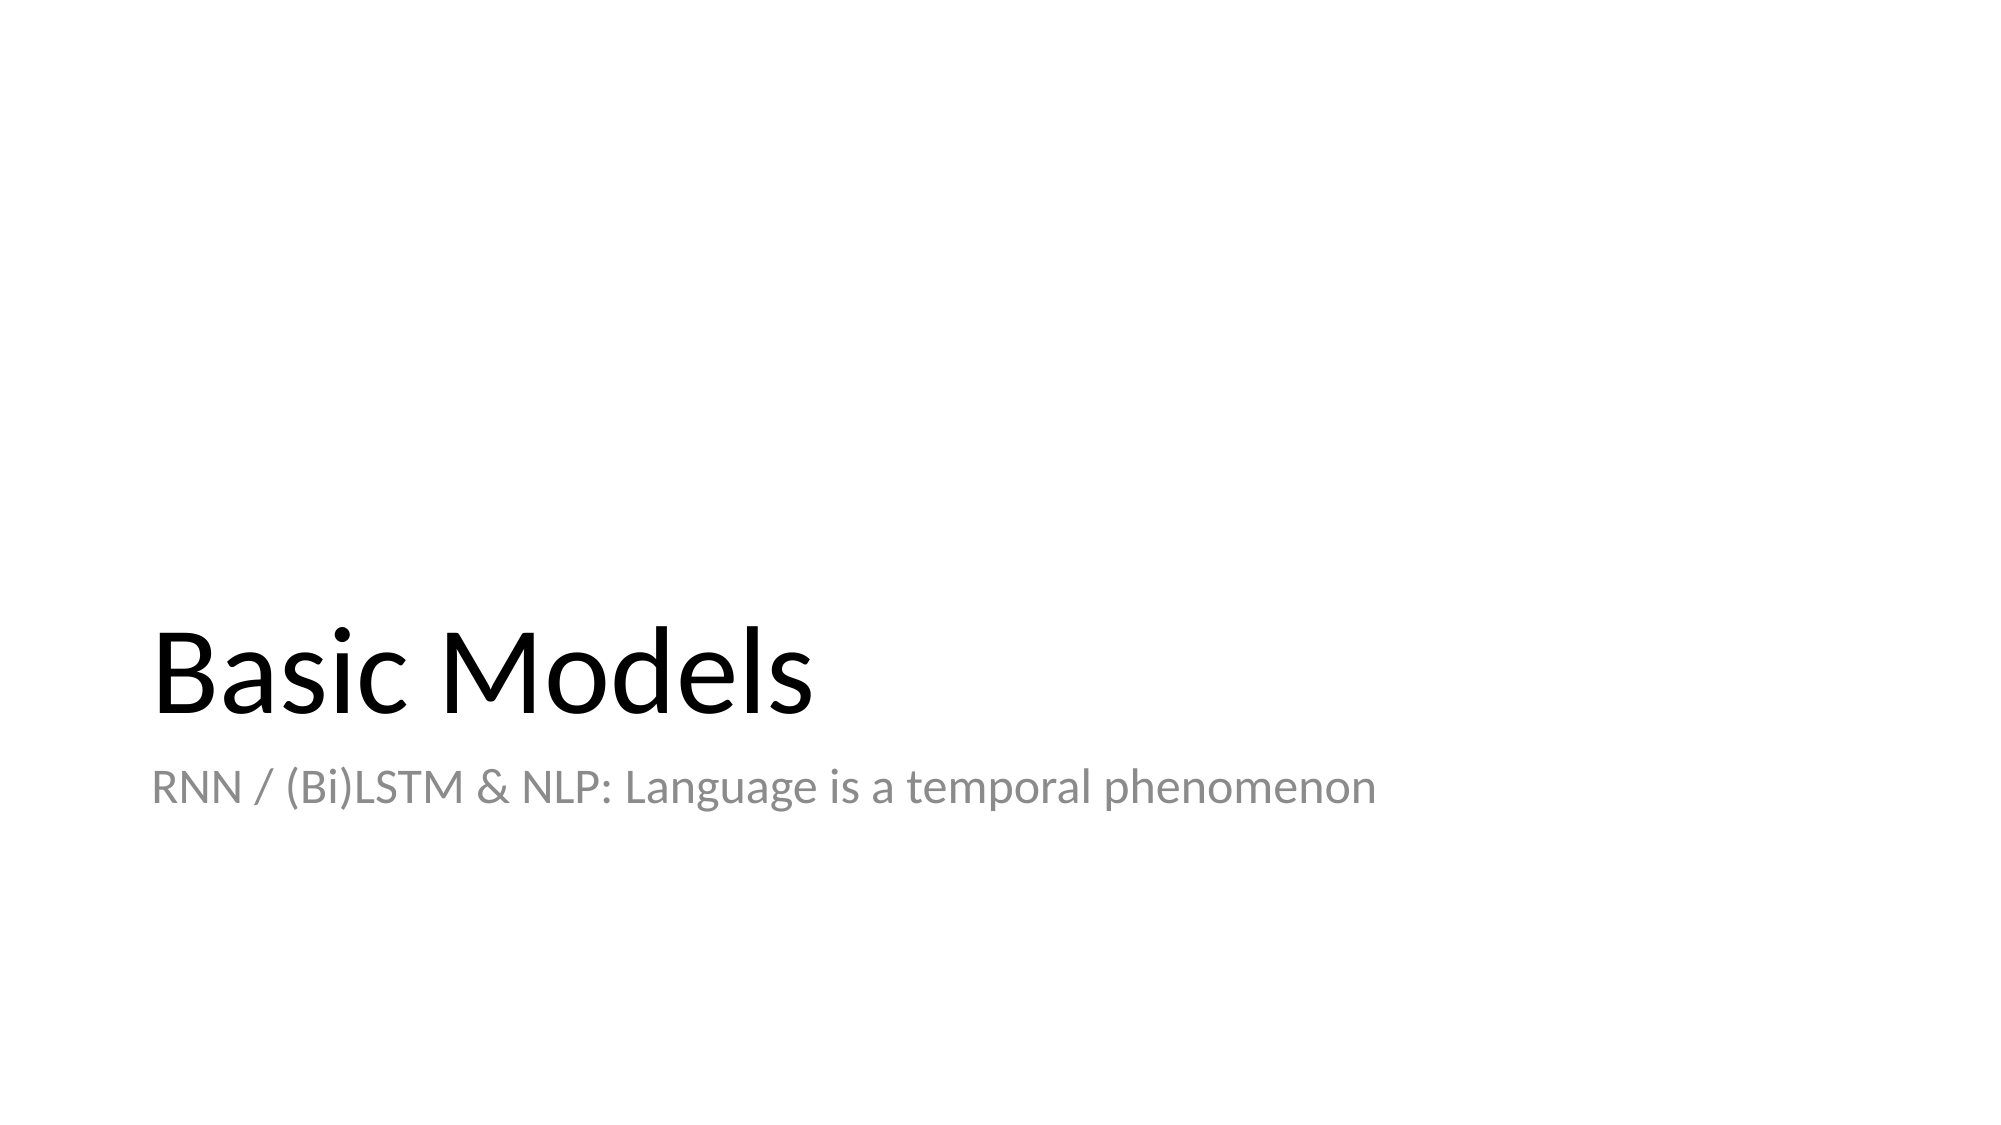

# Basic Models
RNN / (Bi)LSTM & NLP: Language is a temporal phenomenon